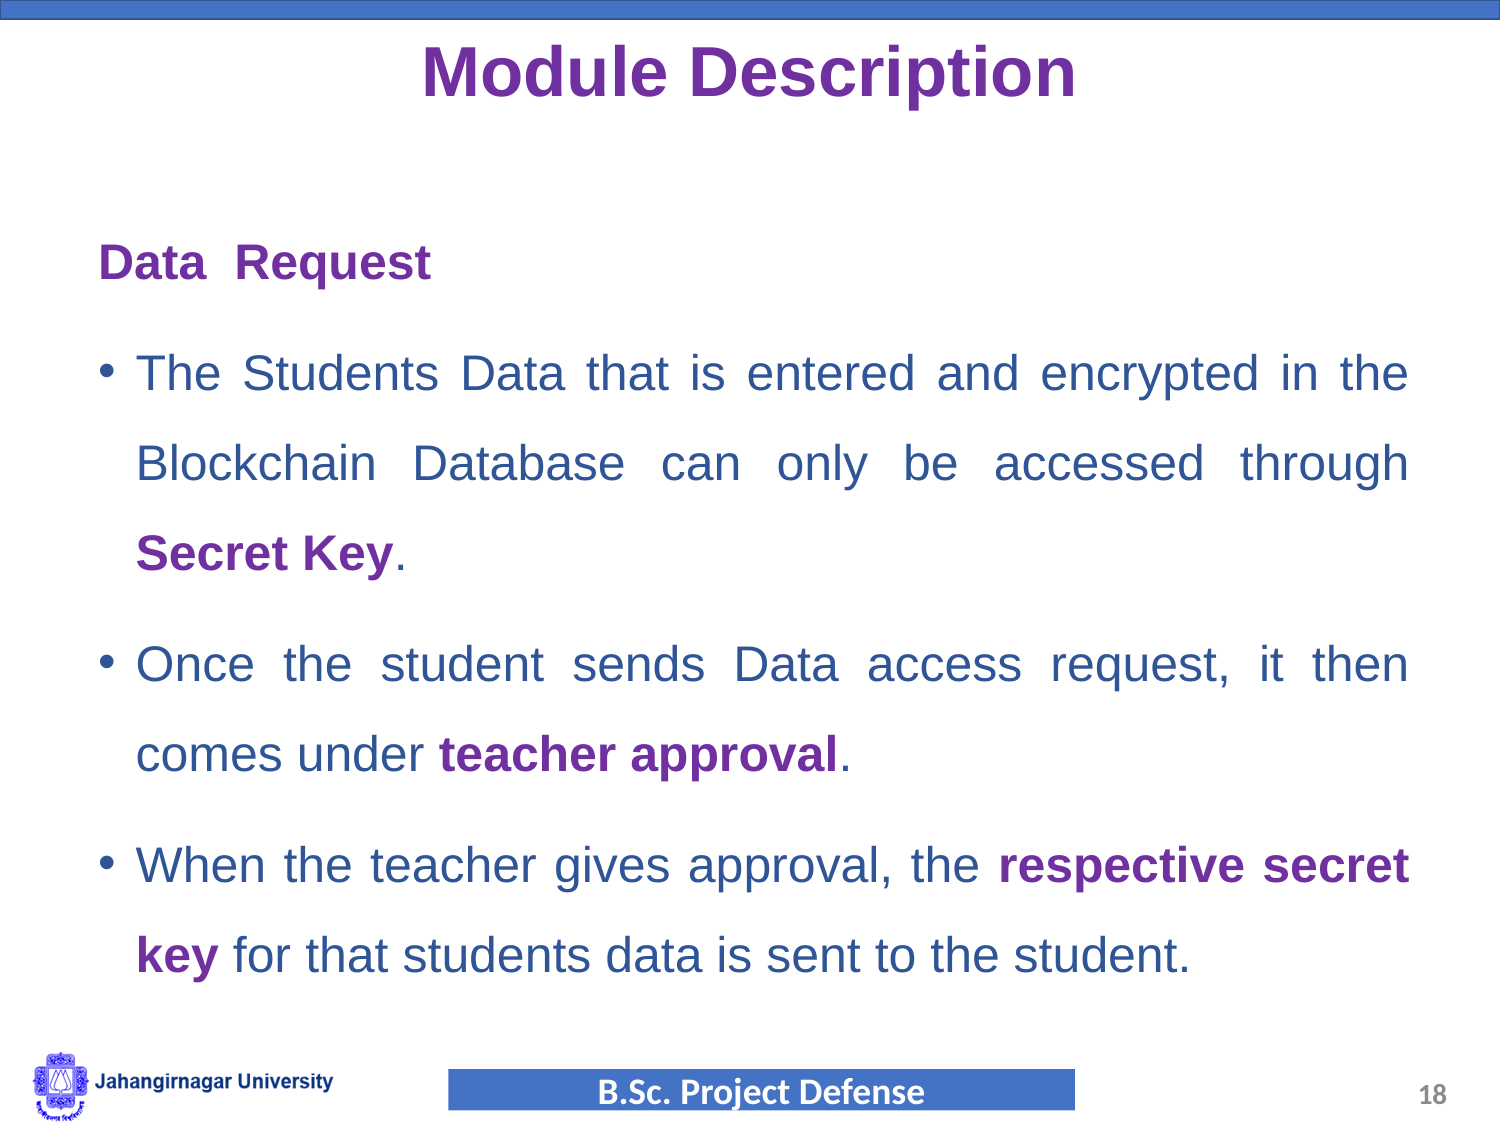

# Module Description
Data  Request
The Students Data that is entered and encrypted in the Blockchain Database can only be accessed through Secret Key.
Once the student sends Data access request, it then comes under teacher approval.
When the teacher gives approval, the respective secret key for that students data is sent to the student.

18